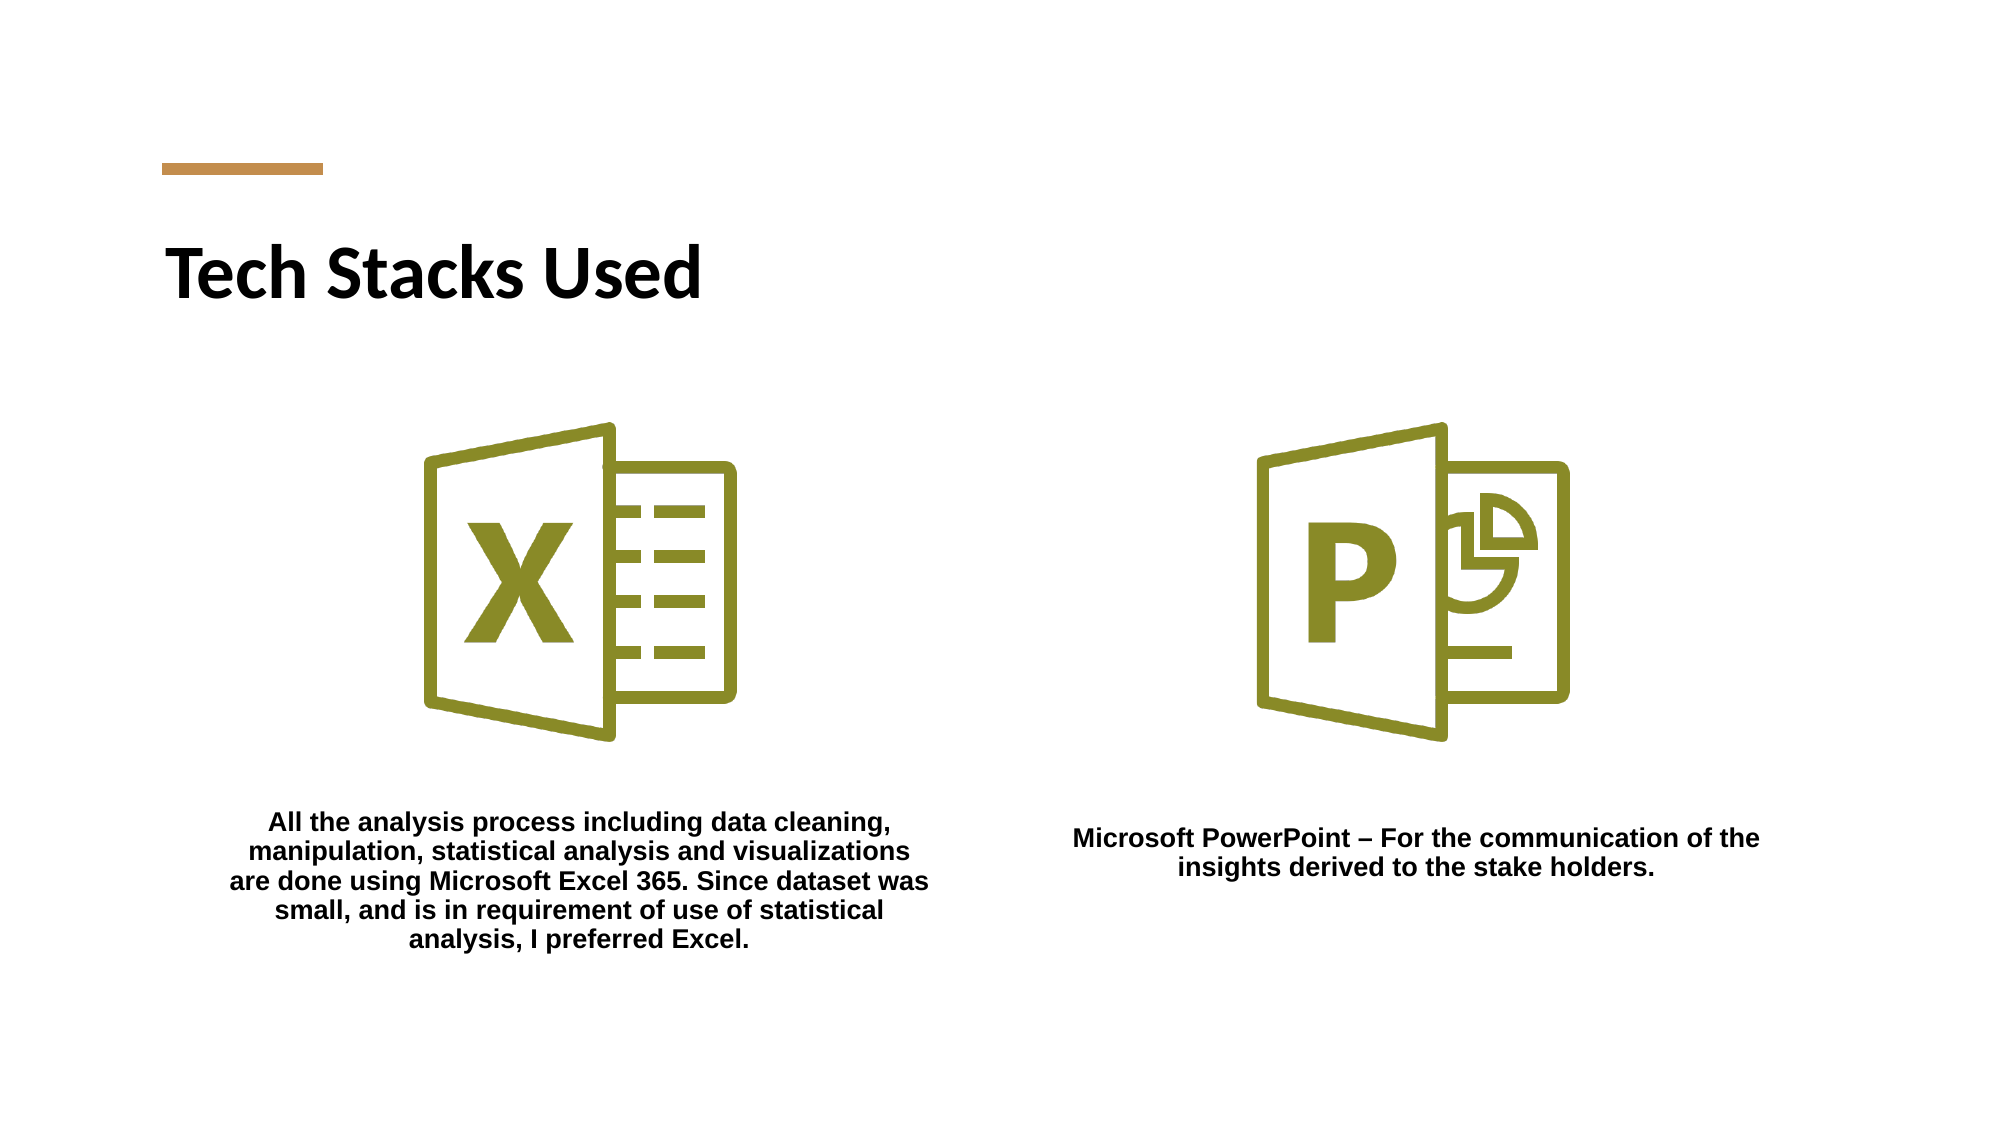

# Tech Stacks Used
All the analysis process including data cleaning, manipulation, statistical analysis and visualizations are done using Microsoft Excel 365. Since dataset was small, and is in requirement of use of statistical analysis, I preferred Excel.
Microsoft PowerPoint – For the communication of the insights derived to the stake holders.